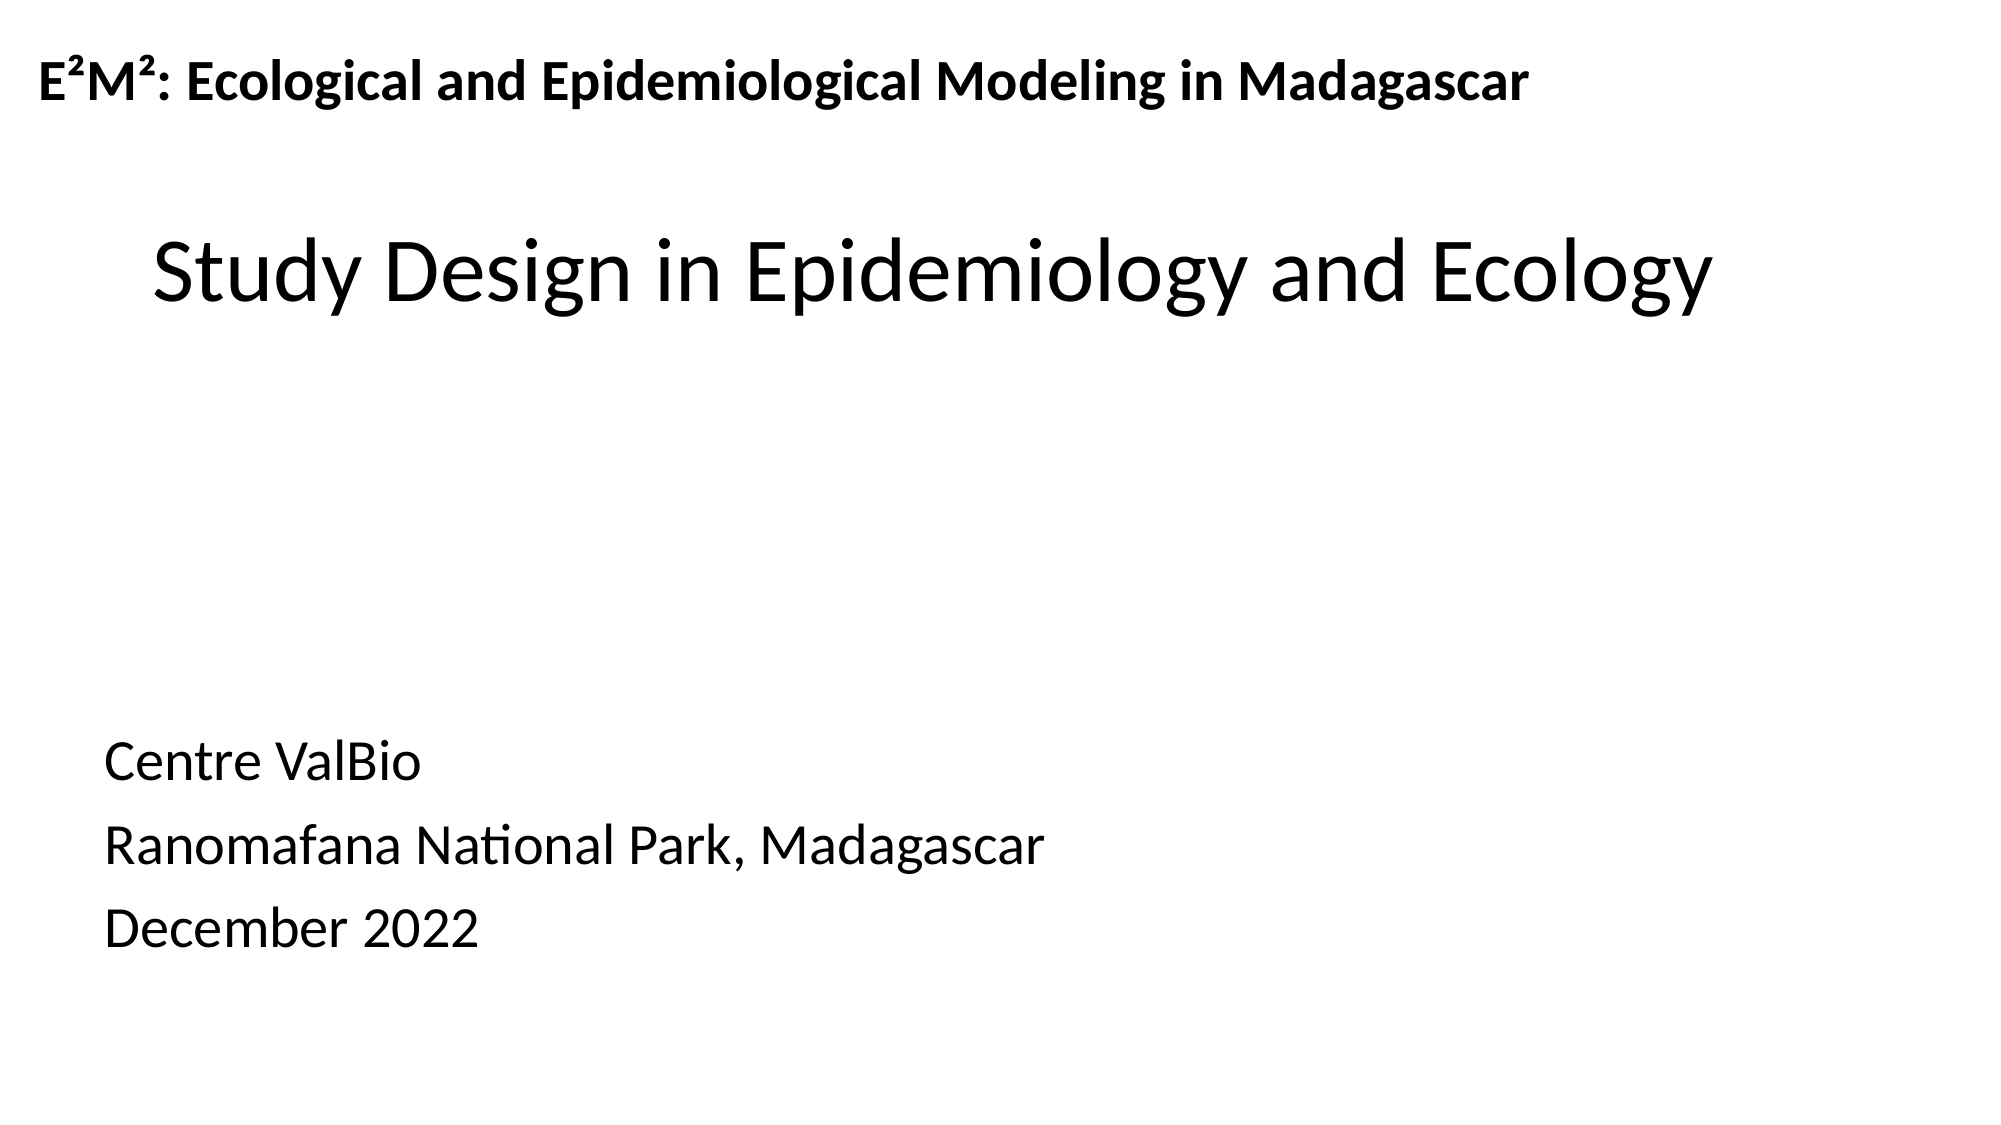

E²M²: Ecological and Epidemiological Modeling in Madagascar
# Study Design in Epidemiology and Ecology
Centre ValBio
Ranomafana National Park, Madagascar
December 2022